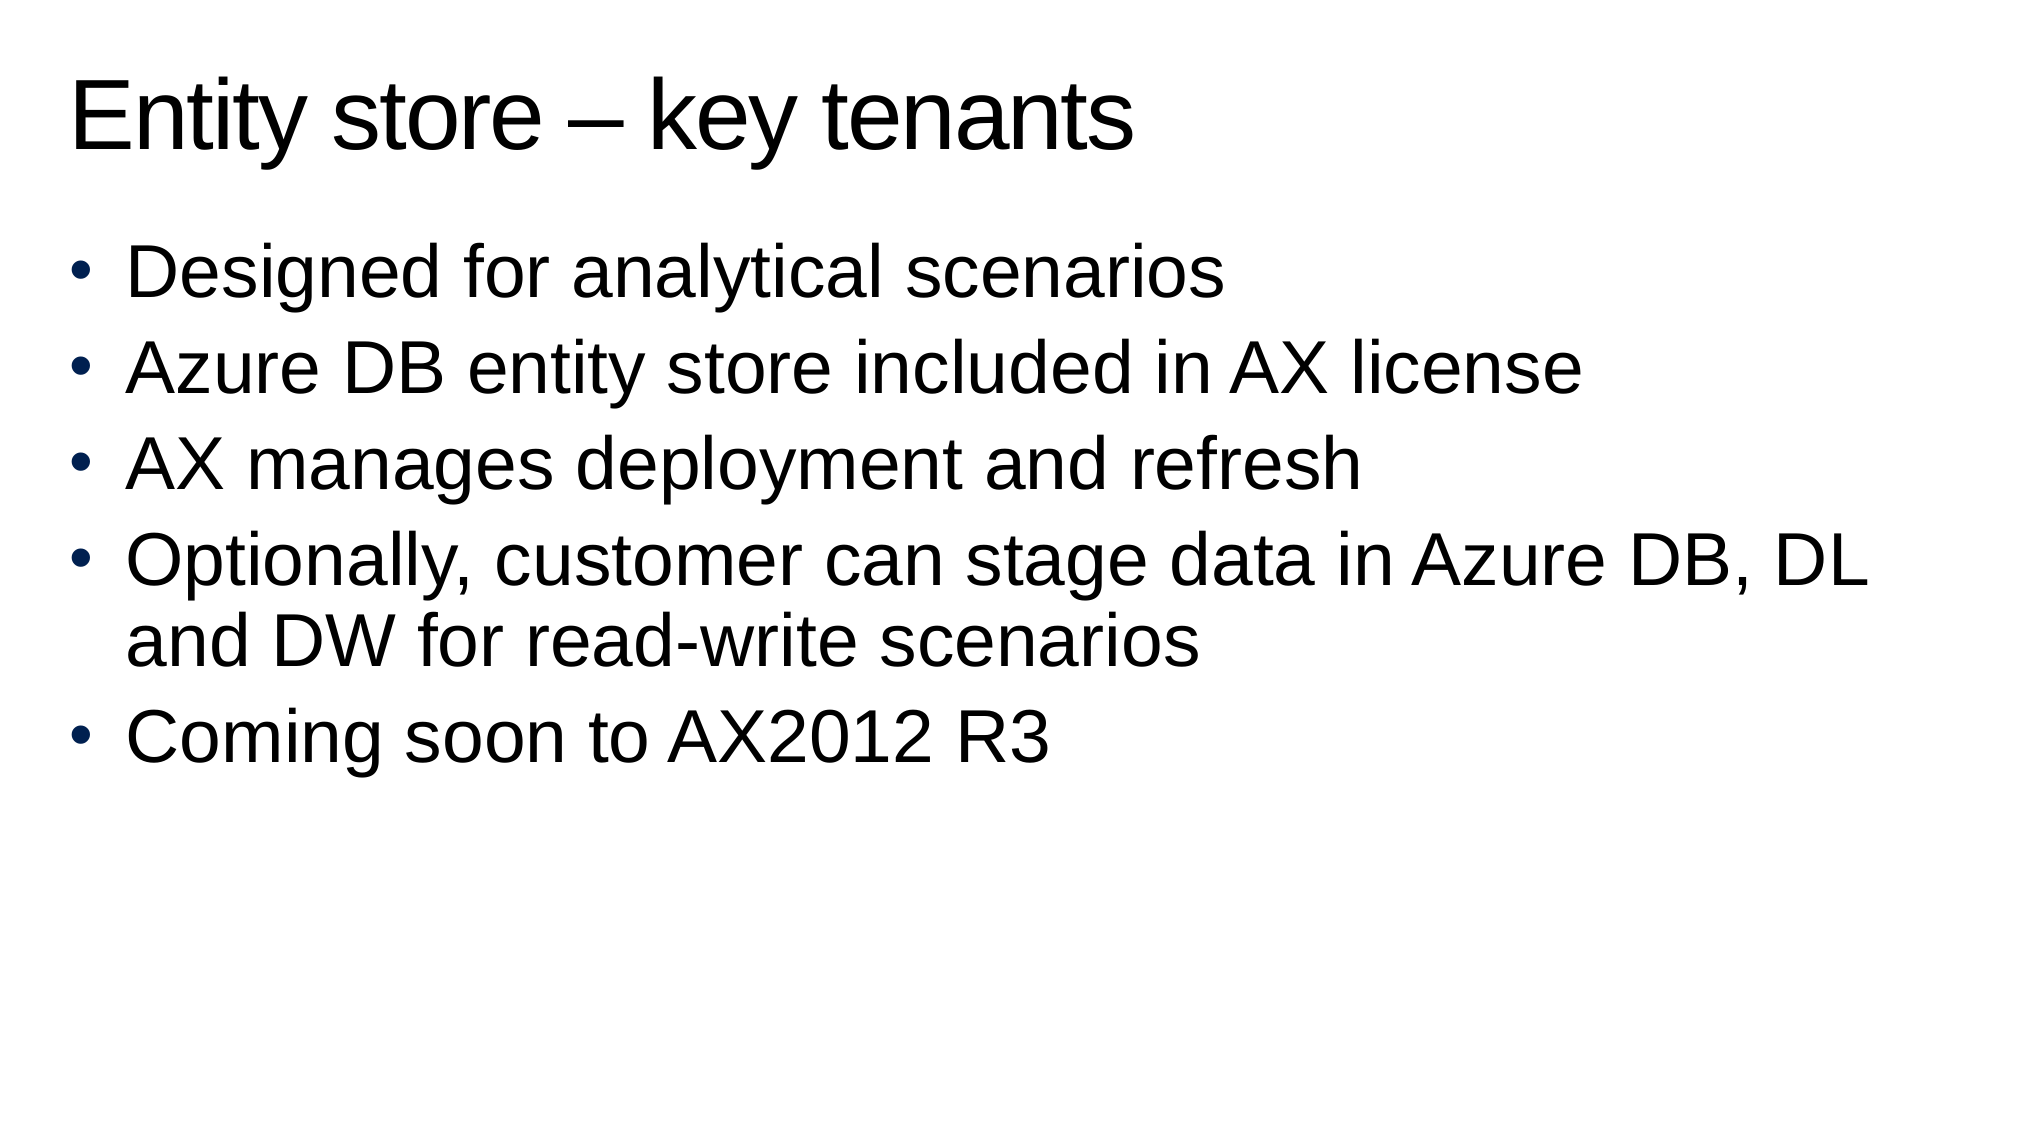

# Entity store – key tenants
Designed for analytical scenarios
Azure DB entity store included in AX license
AX manages deployment and refresh
Optionally, customer can stage data in Azure DB, DL and DW for read-write scenarios
Coming soon to AX2012 R3